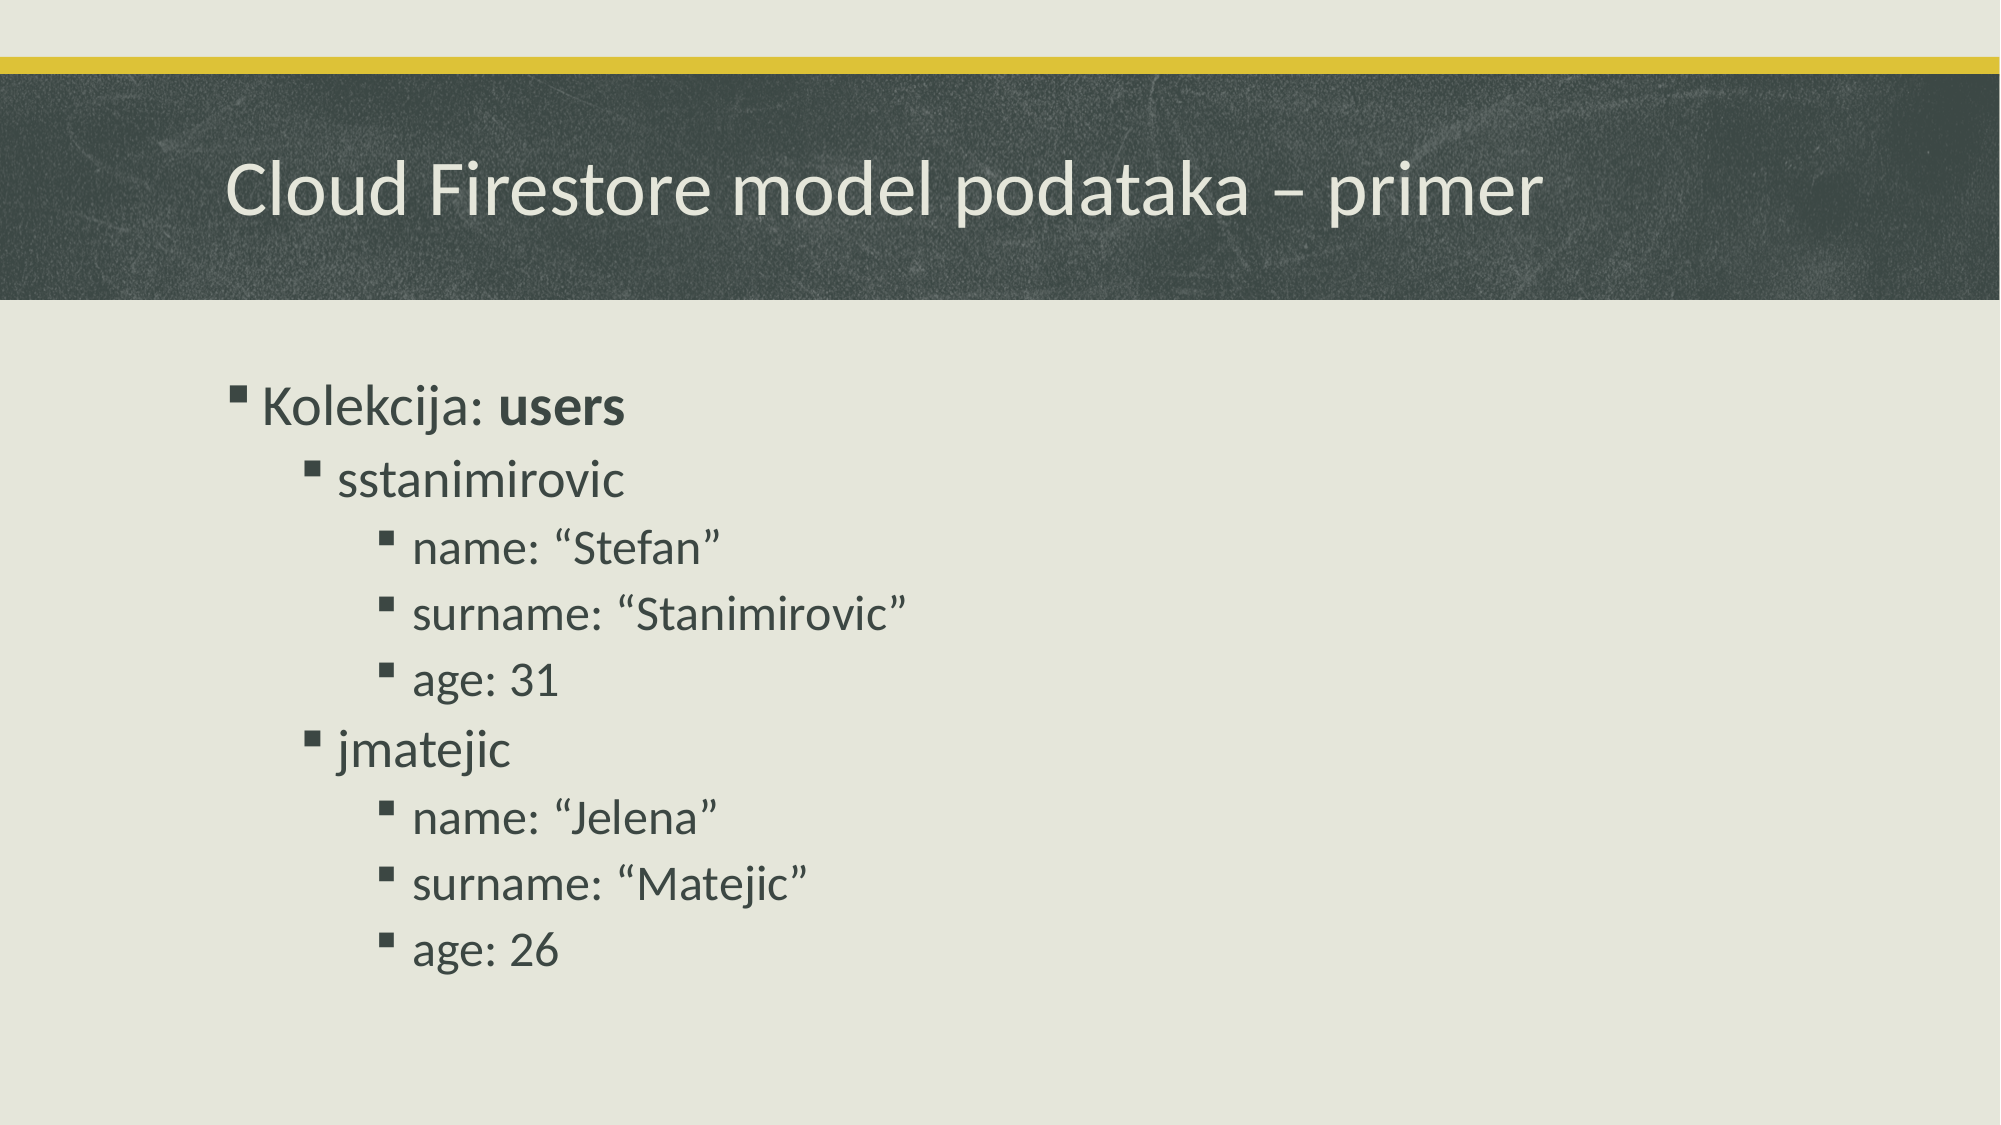

# Cloud Firestore model podataka – primer
Kolekcija: users
sstanimirovic
name: “Stefan”
surname: “Stanimirovic”
age: 31
jmatejic
name: “Jelena”
surname: “Matejic”
age: 26